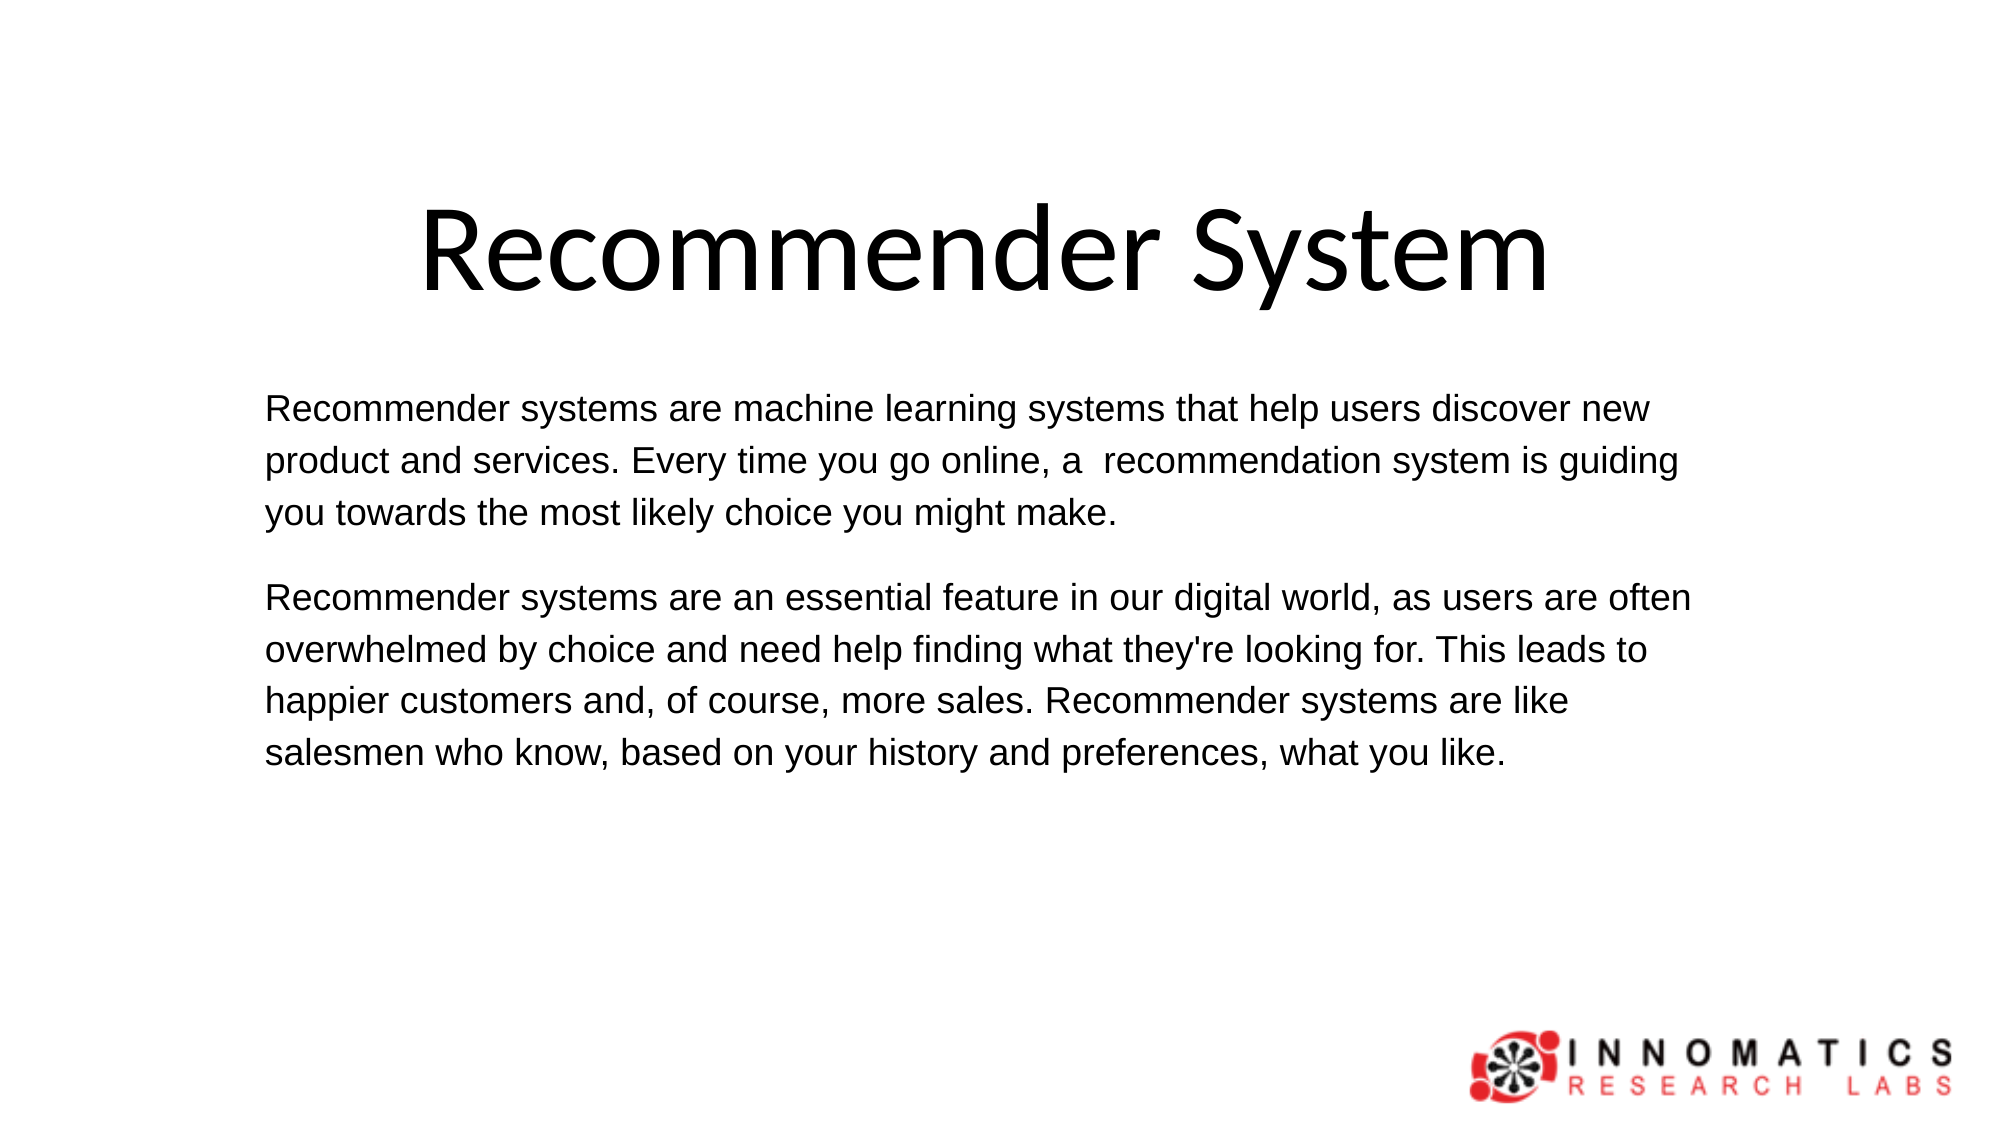

# Recommender System
Recommender systems are machine learning systems that help users discover new product and services. Every time you go online, a  recommendation system is guiding you towards the most likely choice you might make.
Recommender systems are an essential feature in our digital world, as users are often overwhelmed by choice and need help finding what they're looking for. This leads to happier customers and, of course, more sales. Recommender systems are like salesmen who know, based on your history and preferences, what you like.